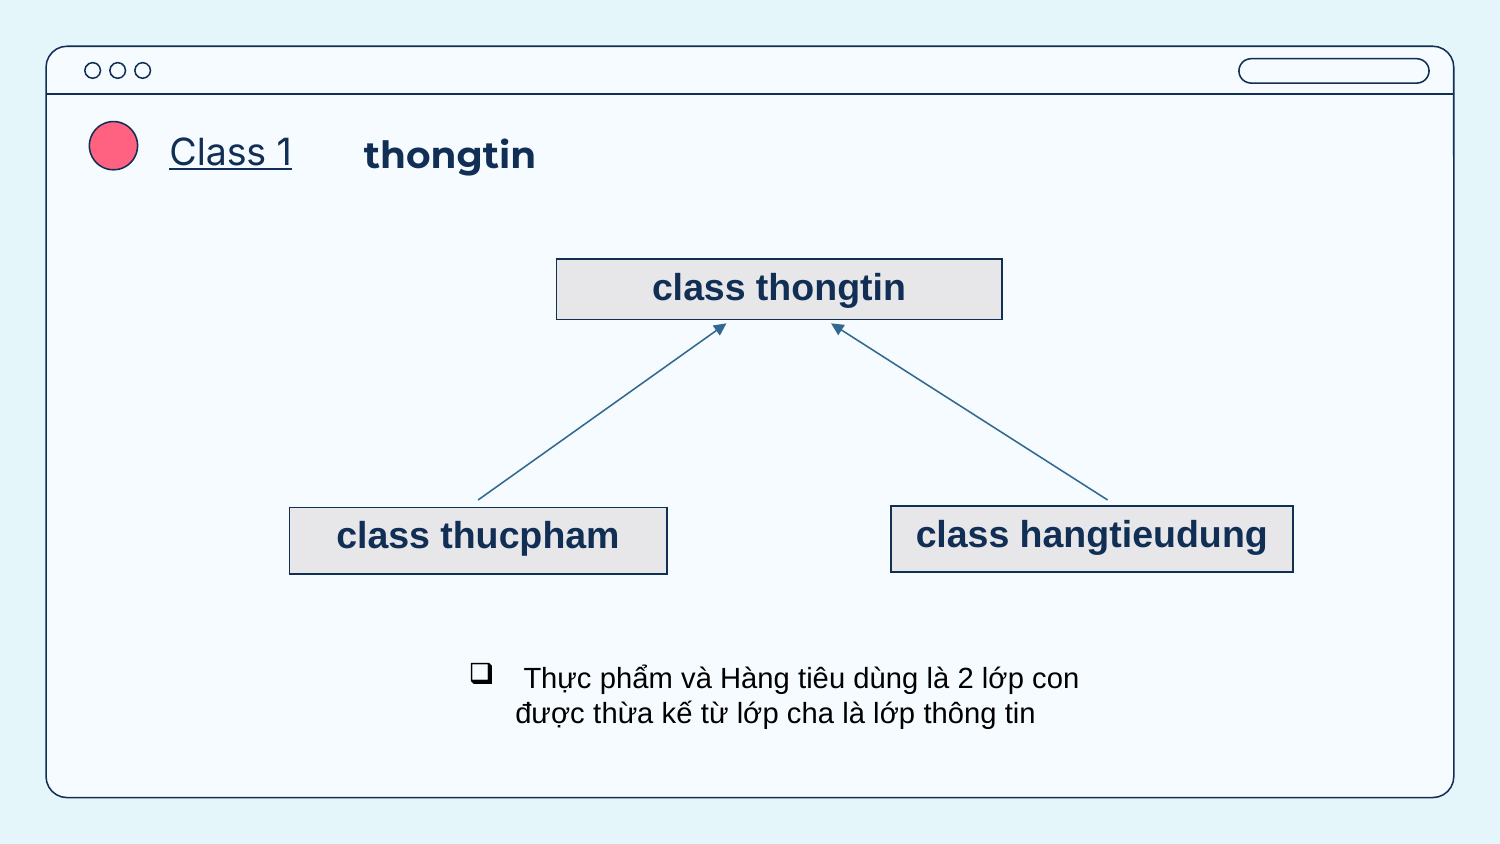

Class 1
thongtin

| class thongtin |
| --- |

| class hangtieudung |
| --- |
| class thucpham |
| --- |

 Thực phẩm và Hàng tiêu dùng là 2 lớp con được thừa kế từ lớp cha là lớp thông tin
main
Menu / check
Quanly_kho
hoatdong
Class 2

Class 3